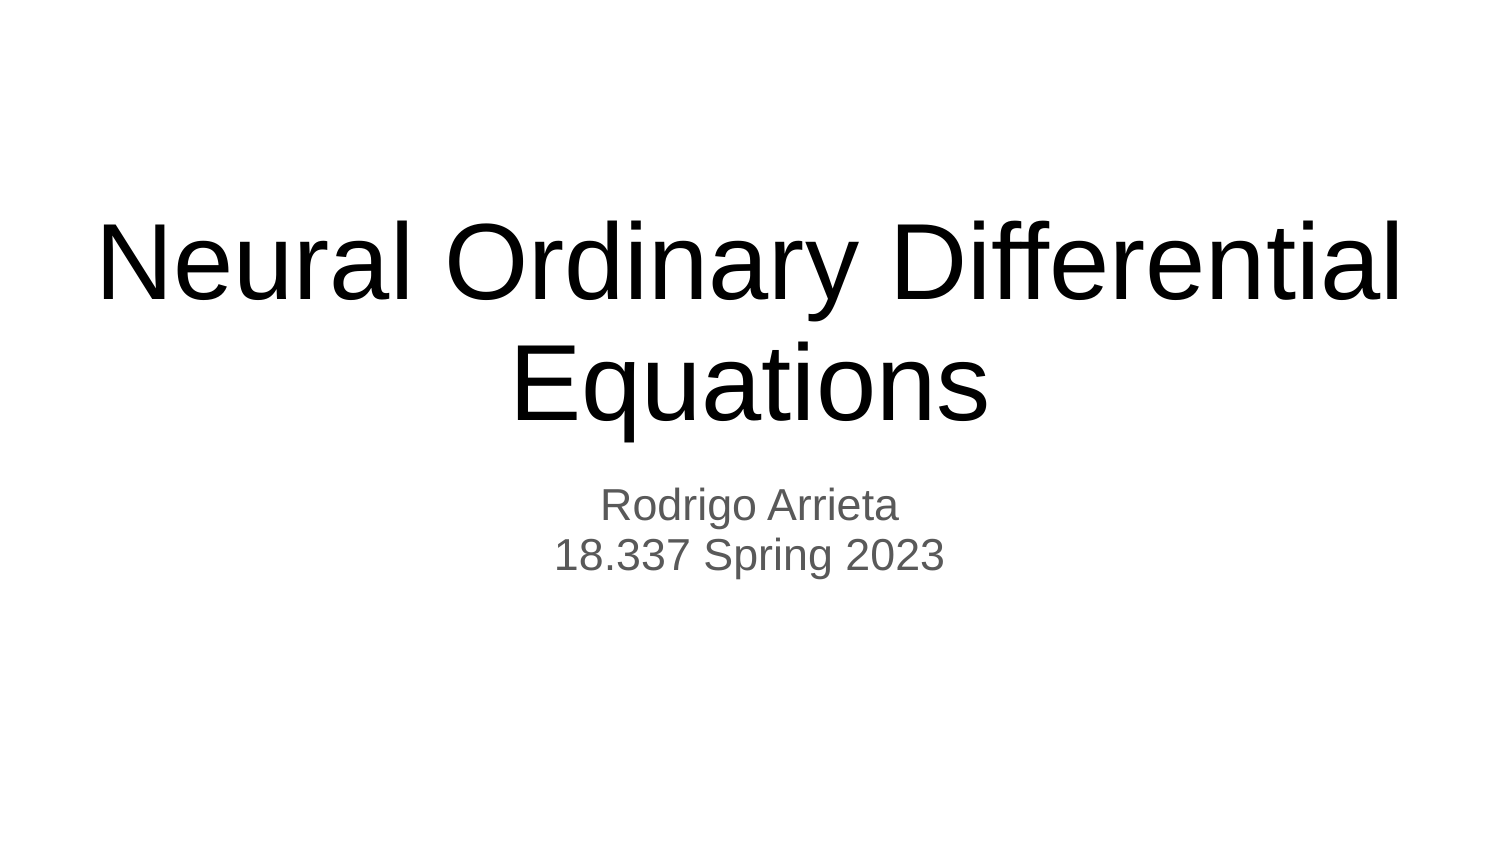

# Neural Ordinary Differential Equations
Rodrigo Arrieta
18.337 Spring 2023